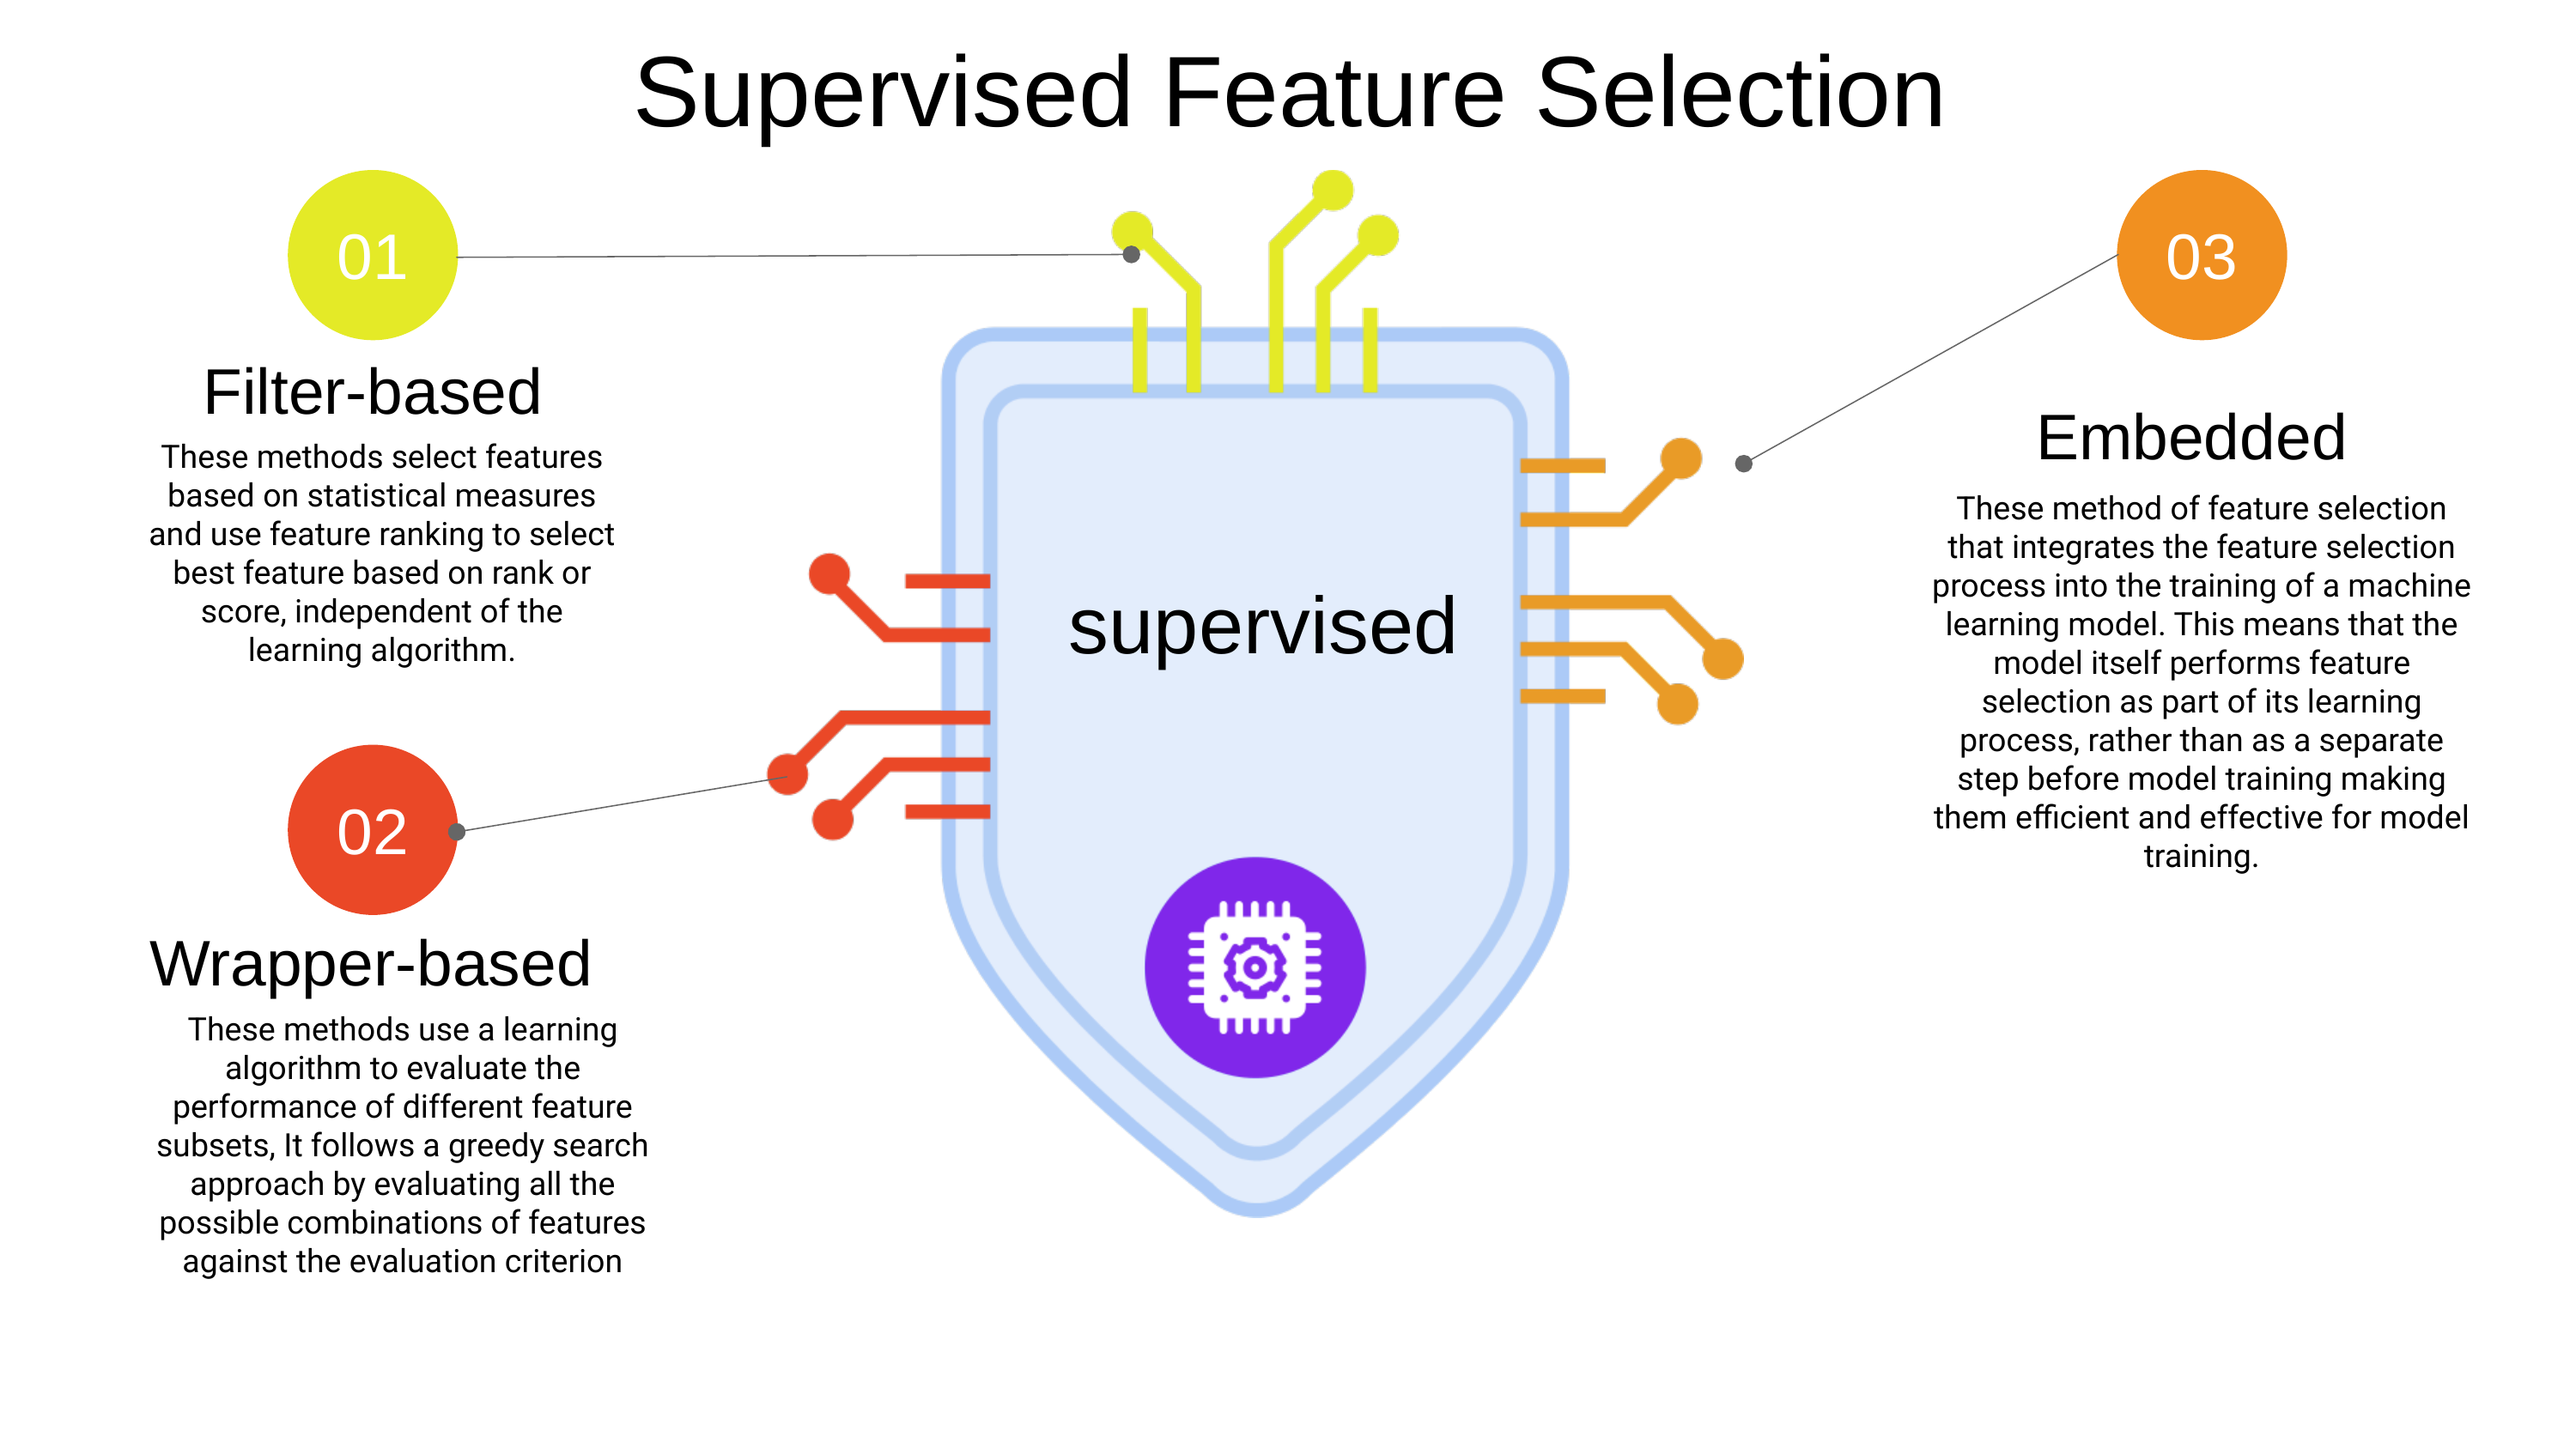

Supervised Feature Selection

01

03

Filter-based
Embedded
These methods select features based on statistical measures and use feature ranking to select best feature based on rank or score, independent of the learning algorithm.
These method of feature selection that integrates the feature selection process into the training of a machine learning model. This means that the model itself performs feature selection as part of its learning process, rather than as a separate step before model training making them efficient and effective for model training.
 supervised

02

Wrapper-based
These methods use a learning algorithm to evaluate the performance of different feature subsets, It follows a greedy search approach by evaluating all the possible combinations of features against the evaluation criterion